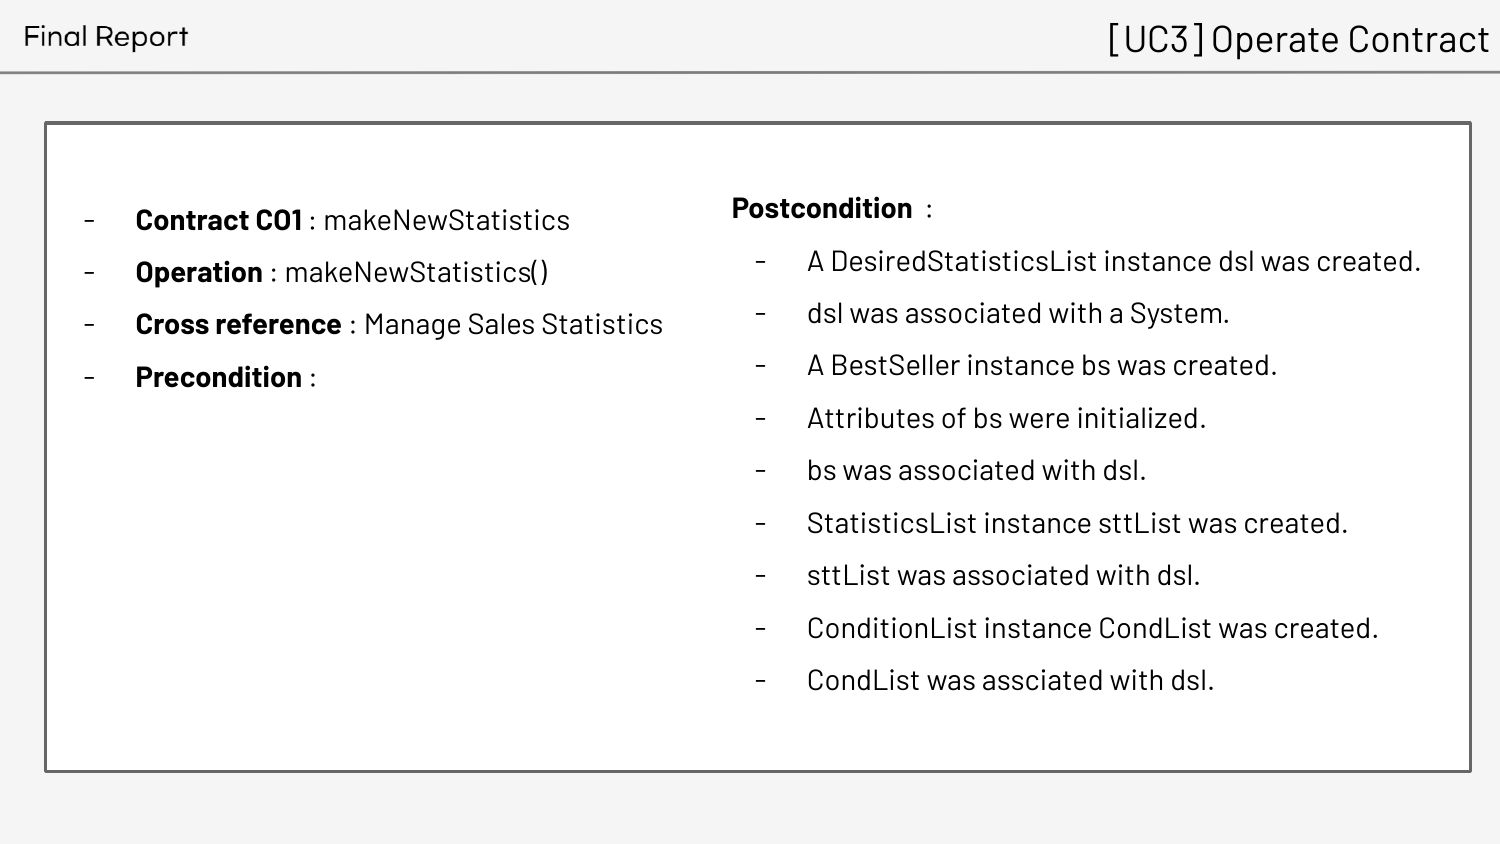

# [UC3] Operate Contract

Postcondition  :
A DesiredStatisticsList instance dsl was created.
dsl was associated with a System.
A BestSeller instance bs was created.
Attributes of bs were initialized.
bs was associated with dsl.
StatisticsList instance sttList was created.
sttList was associated with dsl.
ConditionList instance CondList was created.
CondList was assciated with dsl.
Contract CO1 : makeNewStatistics
Operation : makeNewStatistics()
Cross reference : Manage Sales Statistics
Precondition :